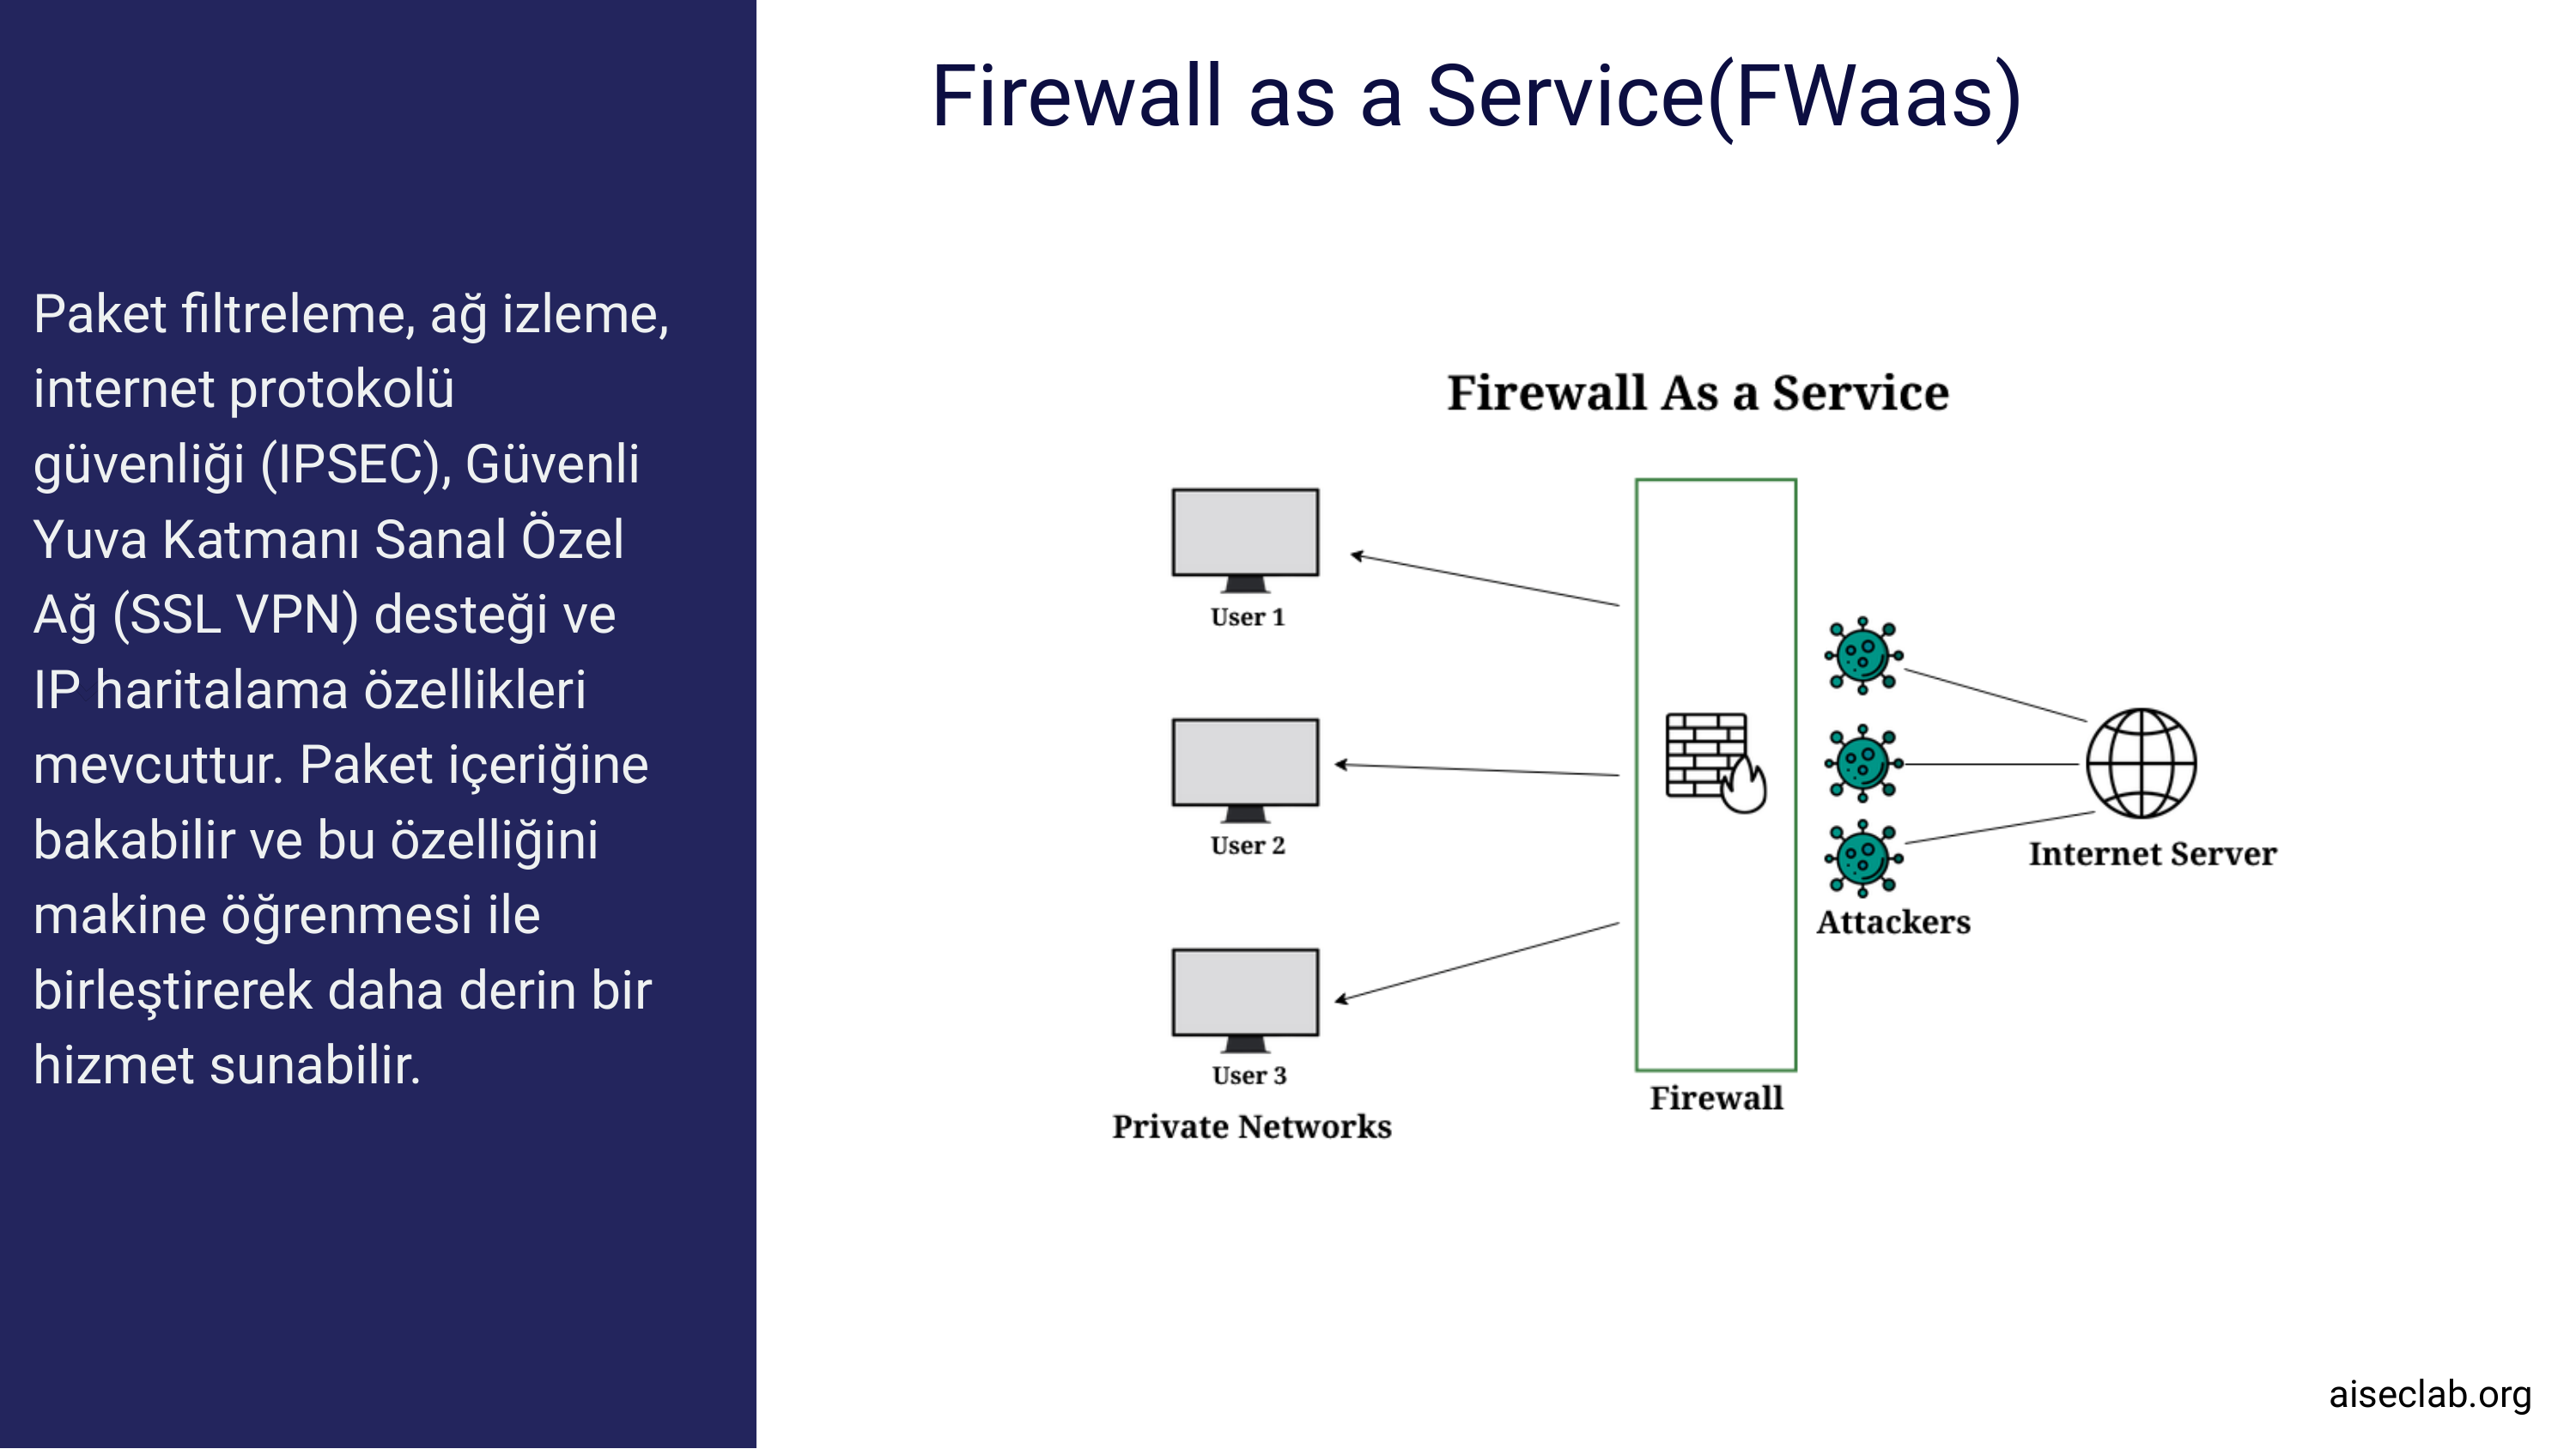

Firewall as a Service(FWaas)

Paket filtreleme, ağ izleme, internet protokolü güvenliği (IPSEC), Güvenli Yuva Katmanı Sanal Özel Ağ (SSL VPN) desteği ve IP haritalama özellikleri mevcuttur. Paket içeriğine bakabilir ve bu özelliğini makine öğrenmesi ile birleştirerek daha derin bir hizmet sunabilir.

aiseclab.org